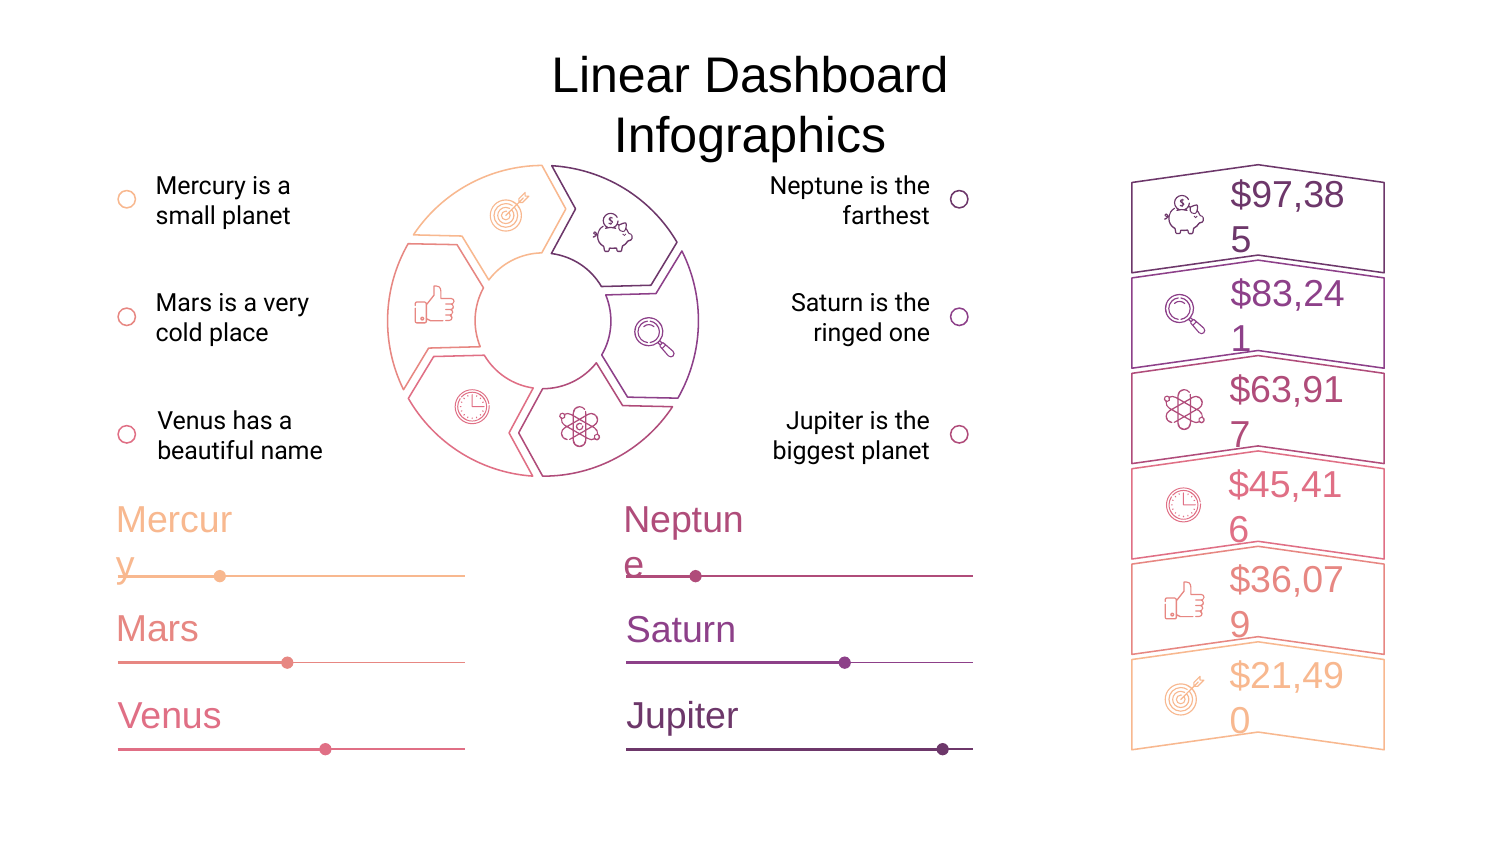

# Linear Dashboard Infographics
Mercury is a small planet

Neptune is the farthest

$97,385

$83,241

Mars is a very cold place

Saturn is the ringed one

$63,917

Venus has a beautiful name

Jupiter is the biggest planet

$45,416

Mercury
Neptune

$36,079

Mars
Saturn

$21,490

Venus
Jupiter